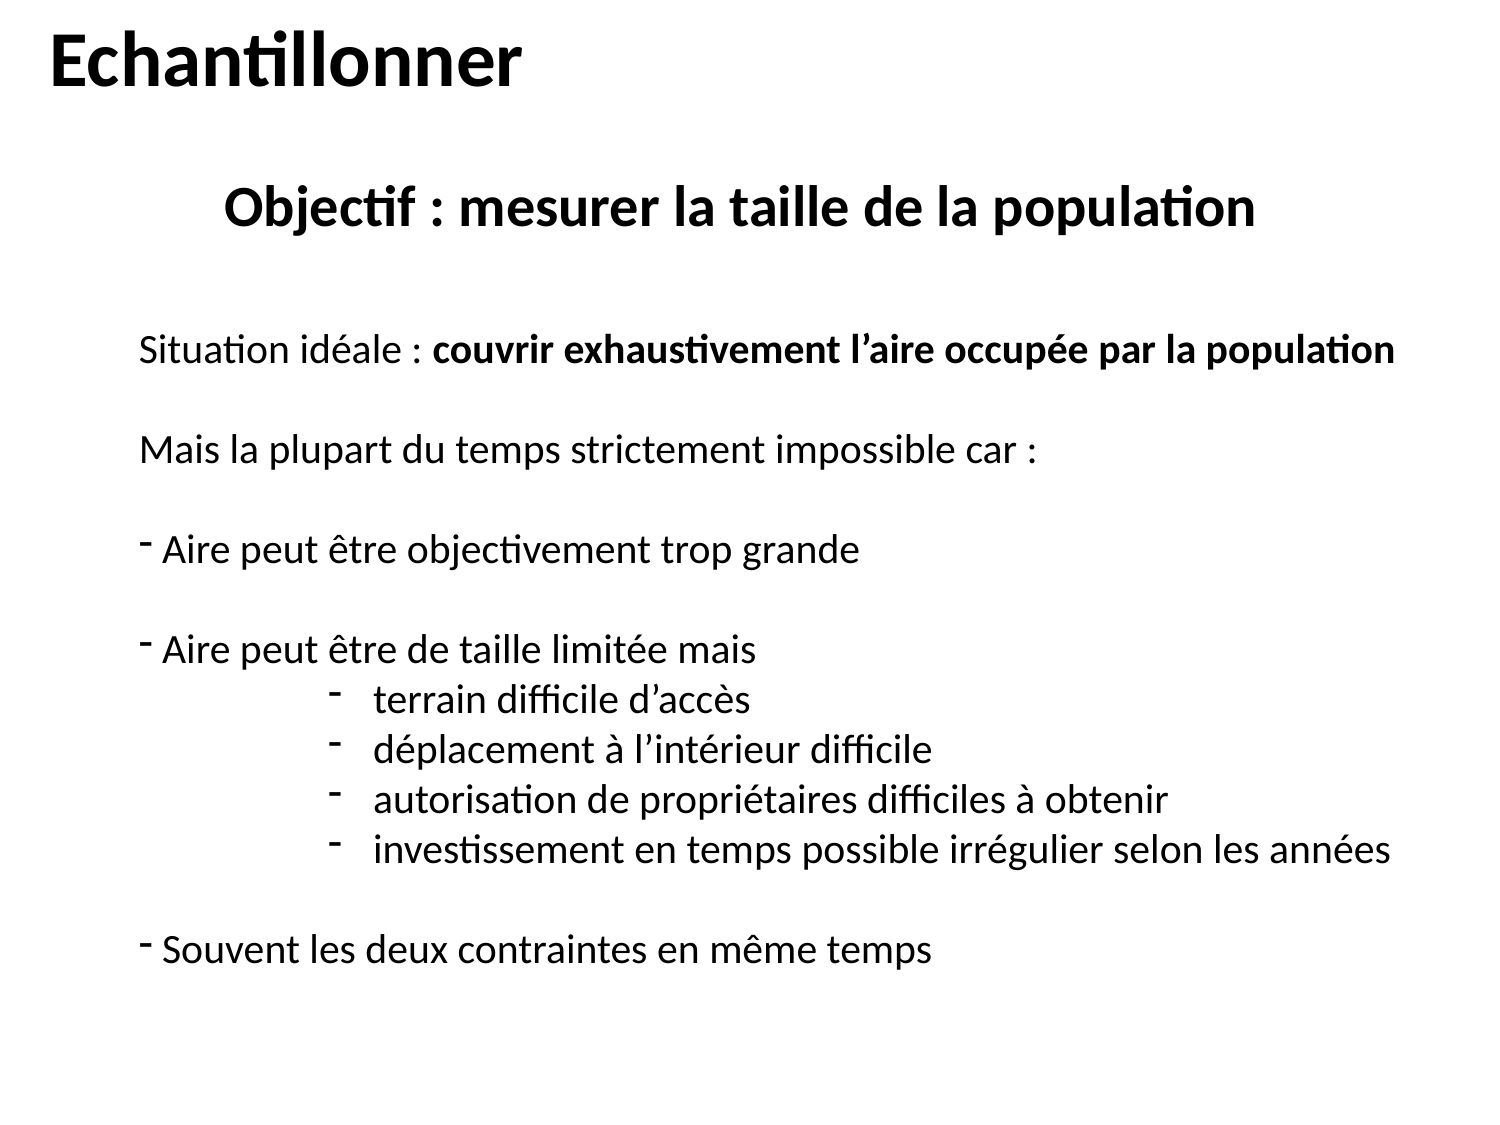

Echantillonner
Objectif : mesurer la taille de la population
Situation idéale : couvrir exhaustivement l’aire occupée par la population

Mais la plupart du temps strictement impossible car :

 Aire peut être objectivement trop grande

 Aire peut être de taille limitée mais
 terrain difficile d’accès
 déplacement à l’intérieur difficile
 autorisation de propriétaires difficiles à obtenir
 investissement en temps possible irrégulier selon les années

 Souvent les deux contraintes en même temps